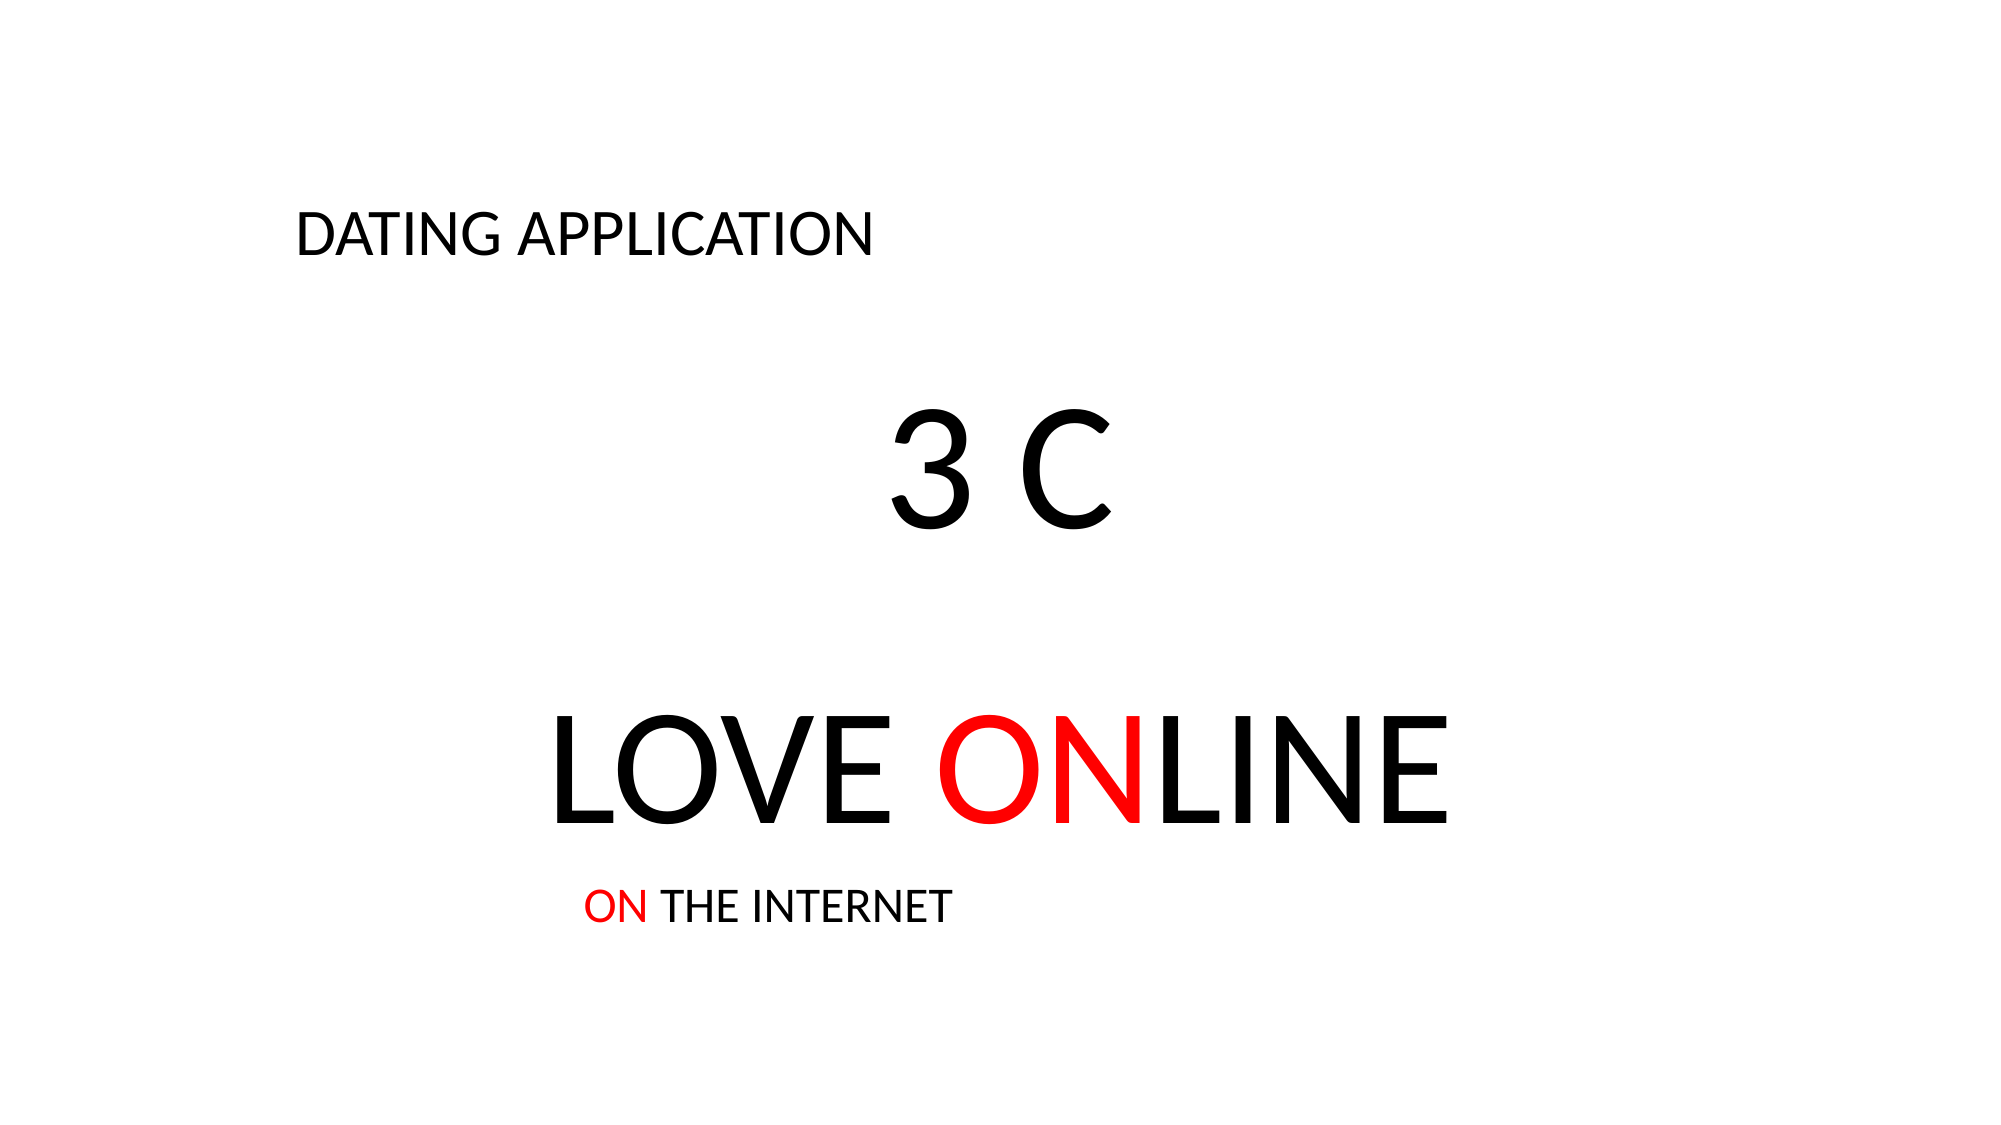

DATING APPLICATION
# 3 C

LOVE ONLINE
ON THE INTERNET